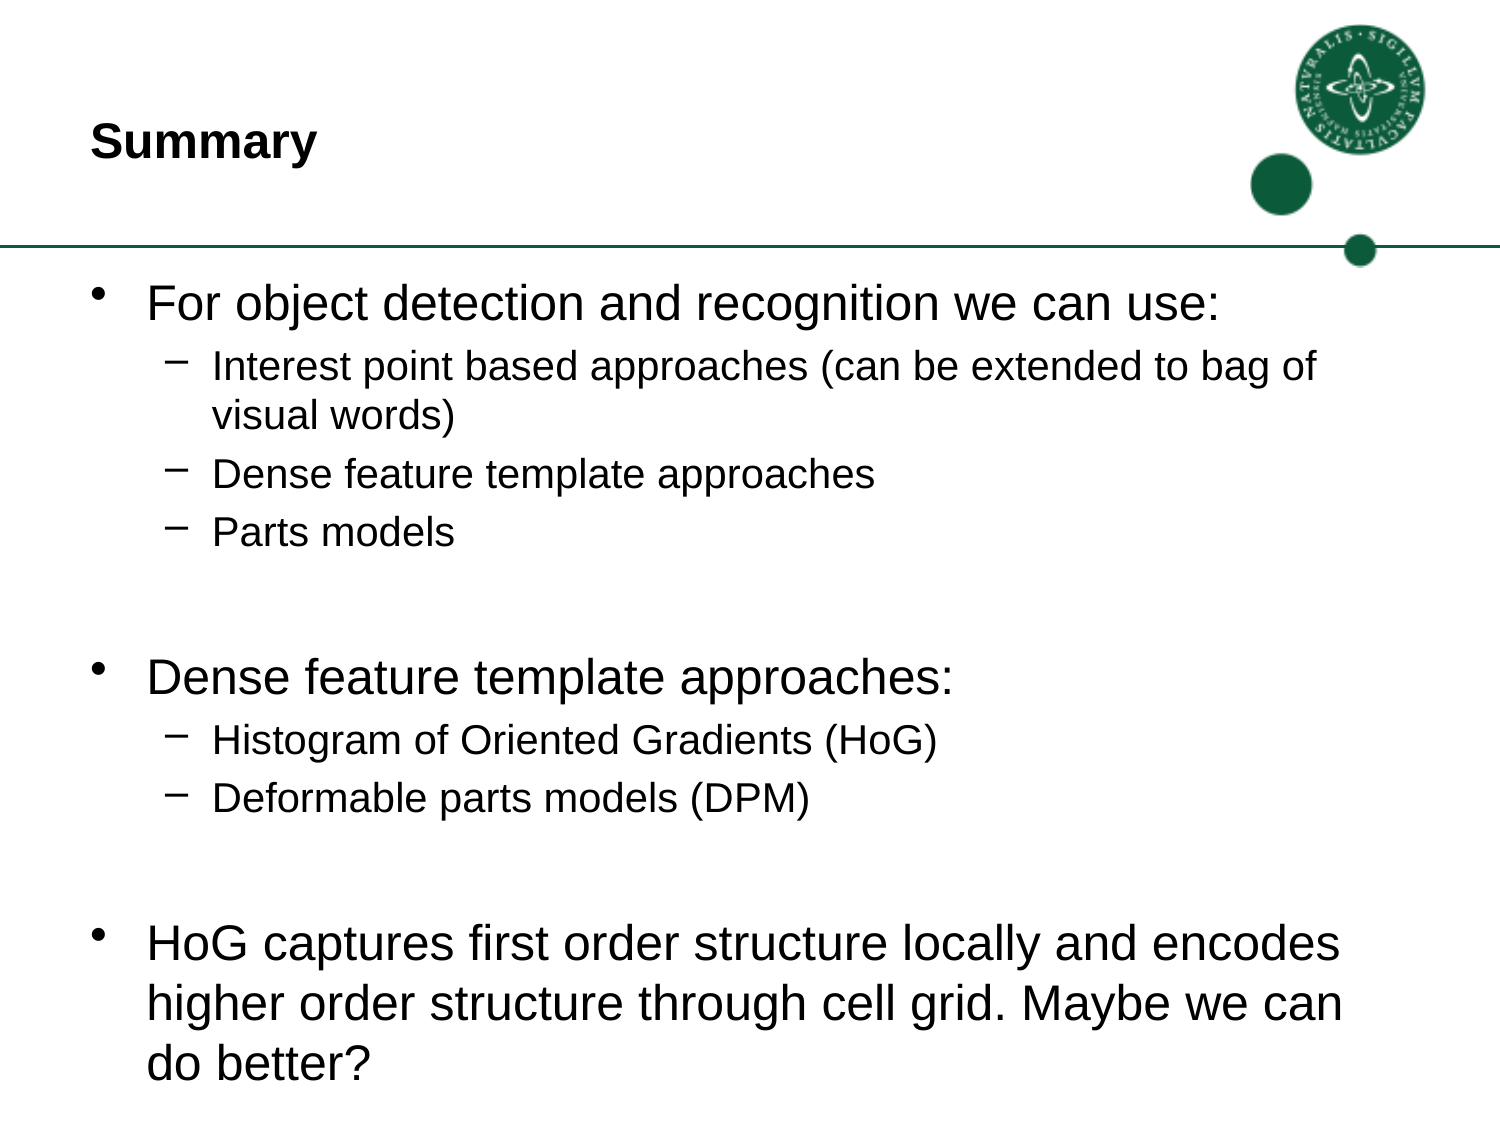

# Summary
For object detection and recognition we can use:
Interest point based approaches (can be extended to bag of visual words)
Dense feature template approaches
Parts models

Dense feature template approaches:
Histogram of Oriented Gradients (HoG)
Deformable parts models (DPM)

HoG captures first order structure locally and encodes higher order structure through cell grid. Maybe we can do better?